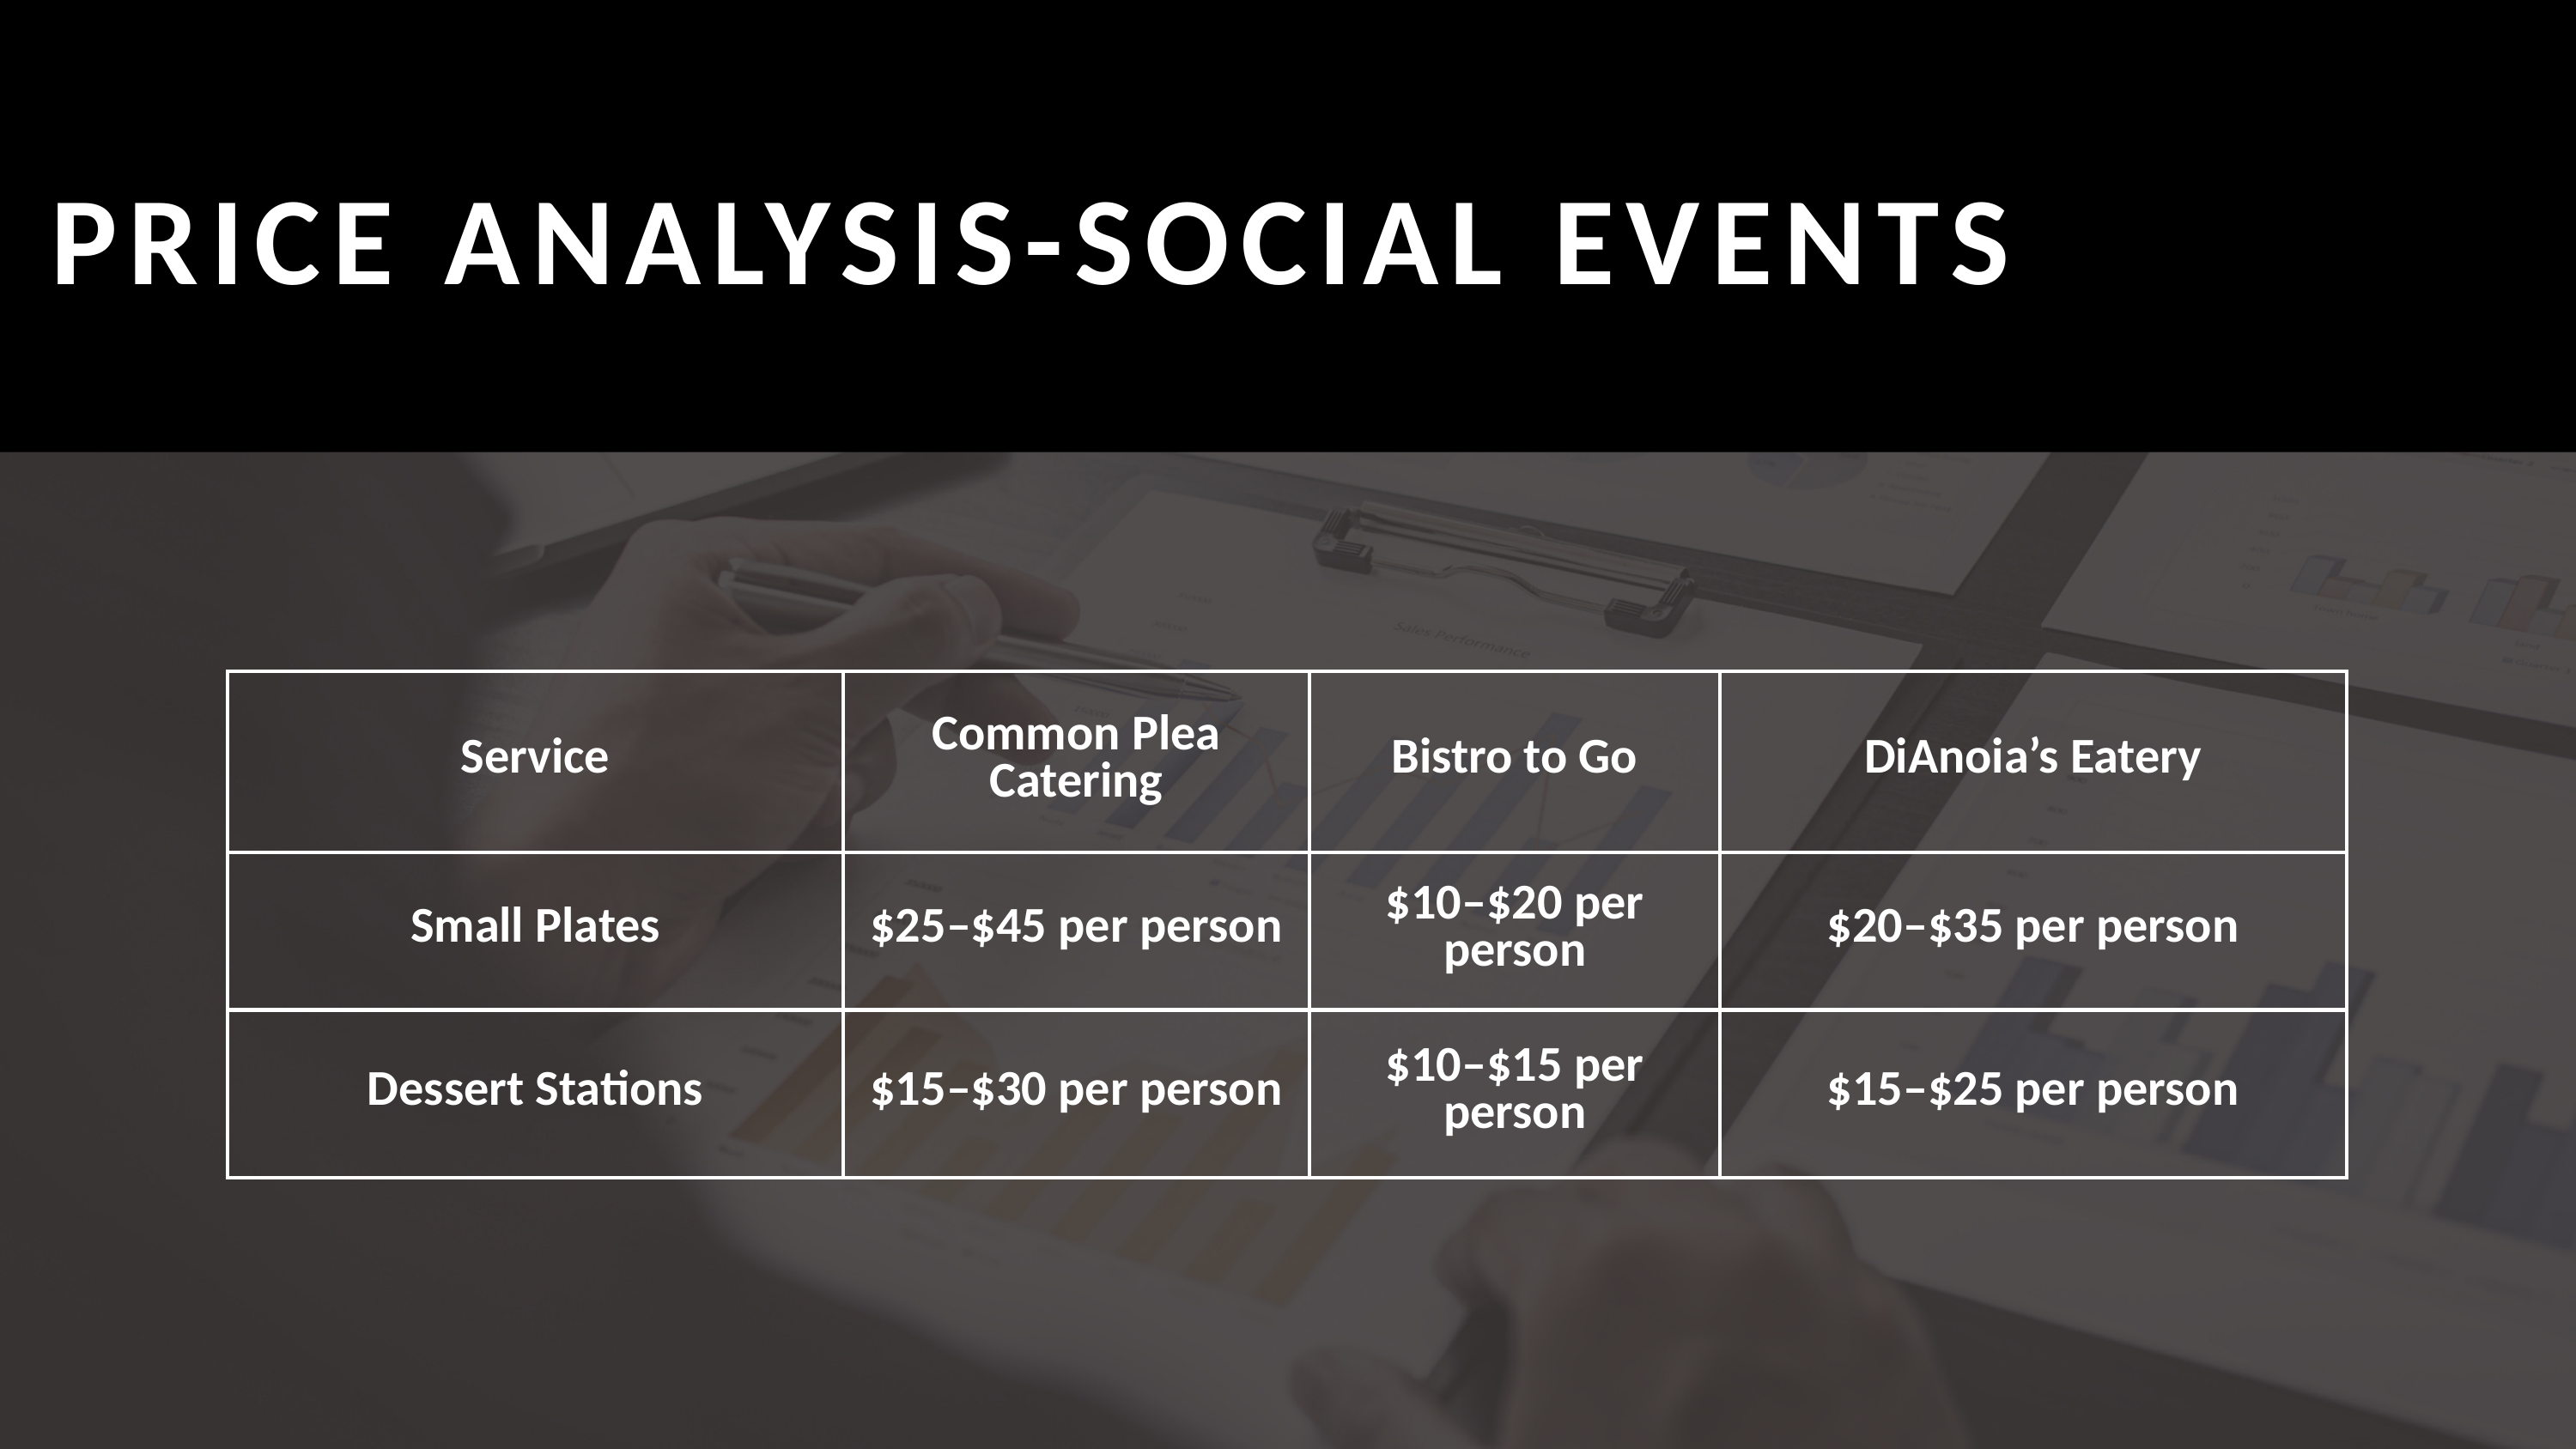

PRICE ANALYSIS-SOCIAL EVENTS
| Service | Common Plea Catering | Bistro to Go | DiAnoia’s Eatery |
| --- | --- | --- | --- |
| Small Plates | $25–$45 per person | $10–$20 per person | $20–$35 per person |
| Dessert Stations | $15–$30 per person | $10–$15 per person | $15–$25 per person |